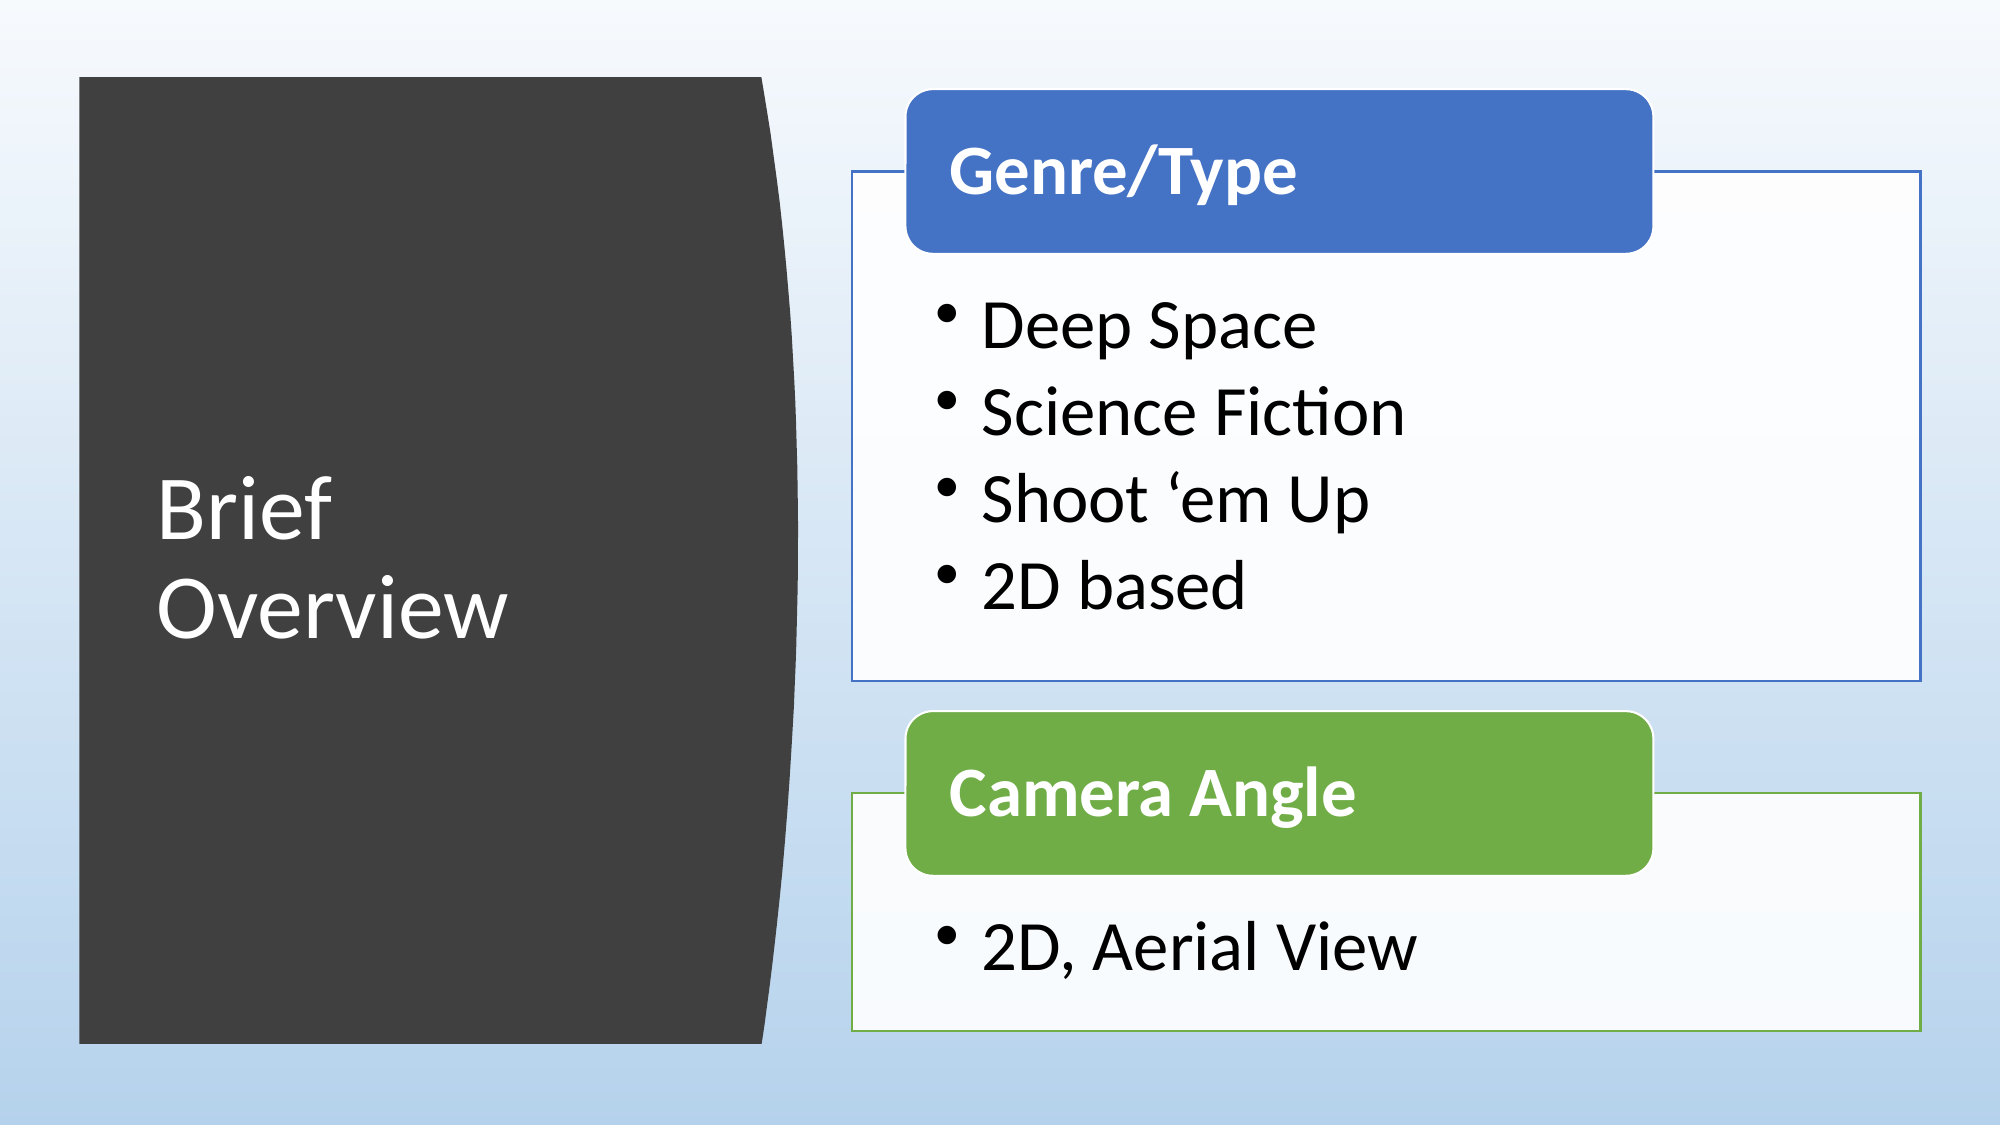

Deep Space
Science Fiction
Shoot ‘em Up
2D based
Genre/Type
2D, Aerial View
Camera Angle

# Brief Overview